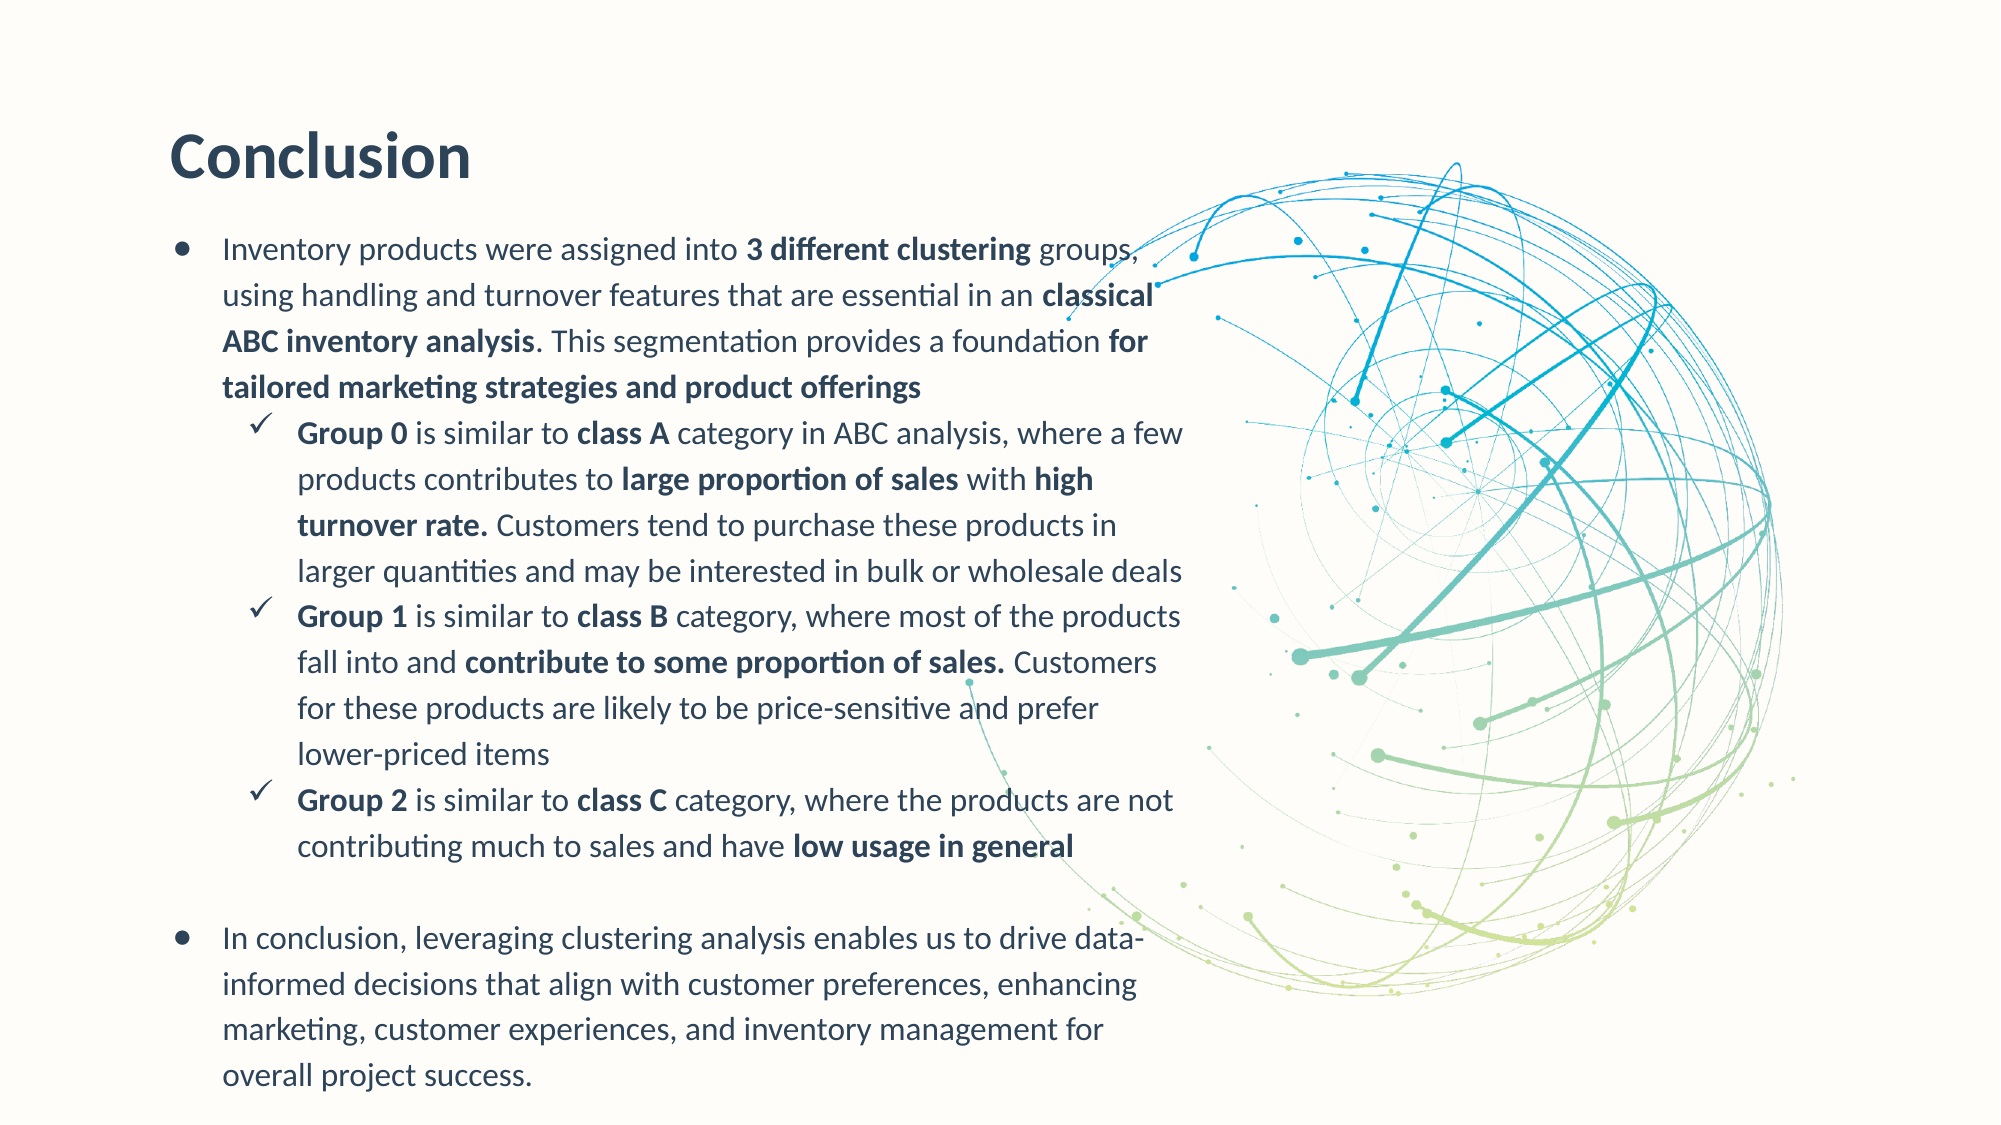

Conclusion
Inventory products were assigned into 3 different clustering groups, using handling and turnover features that are essential in an classical ABC inventory analysis. This segmentation provides a foundation for tailored marketing strategies and product offerings
Group 0 is similar to class A category in ABC analysis, where a few products contributes to large proportion of sales with high turnover rate. Customers tend to purchase these products in larger quantities and may be interested in bulk or wholesale deals
Group 1 is similar to class B category, where most of the products fall into and contribute to some proportion of sales. Customers for these products are likely to be price-sensitive and prefer lower-priced items
Group 2 is similar to class C category, where the products are not contributing much to sales and have low usage in general

In conclusion, leveraging clustering analysis enables us to drive data-informed decisions that align with customer preferences, enhancing marketing, customer experiences, and inventory management for overall project success.